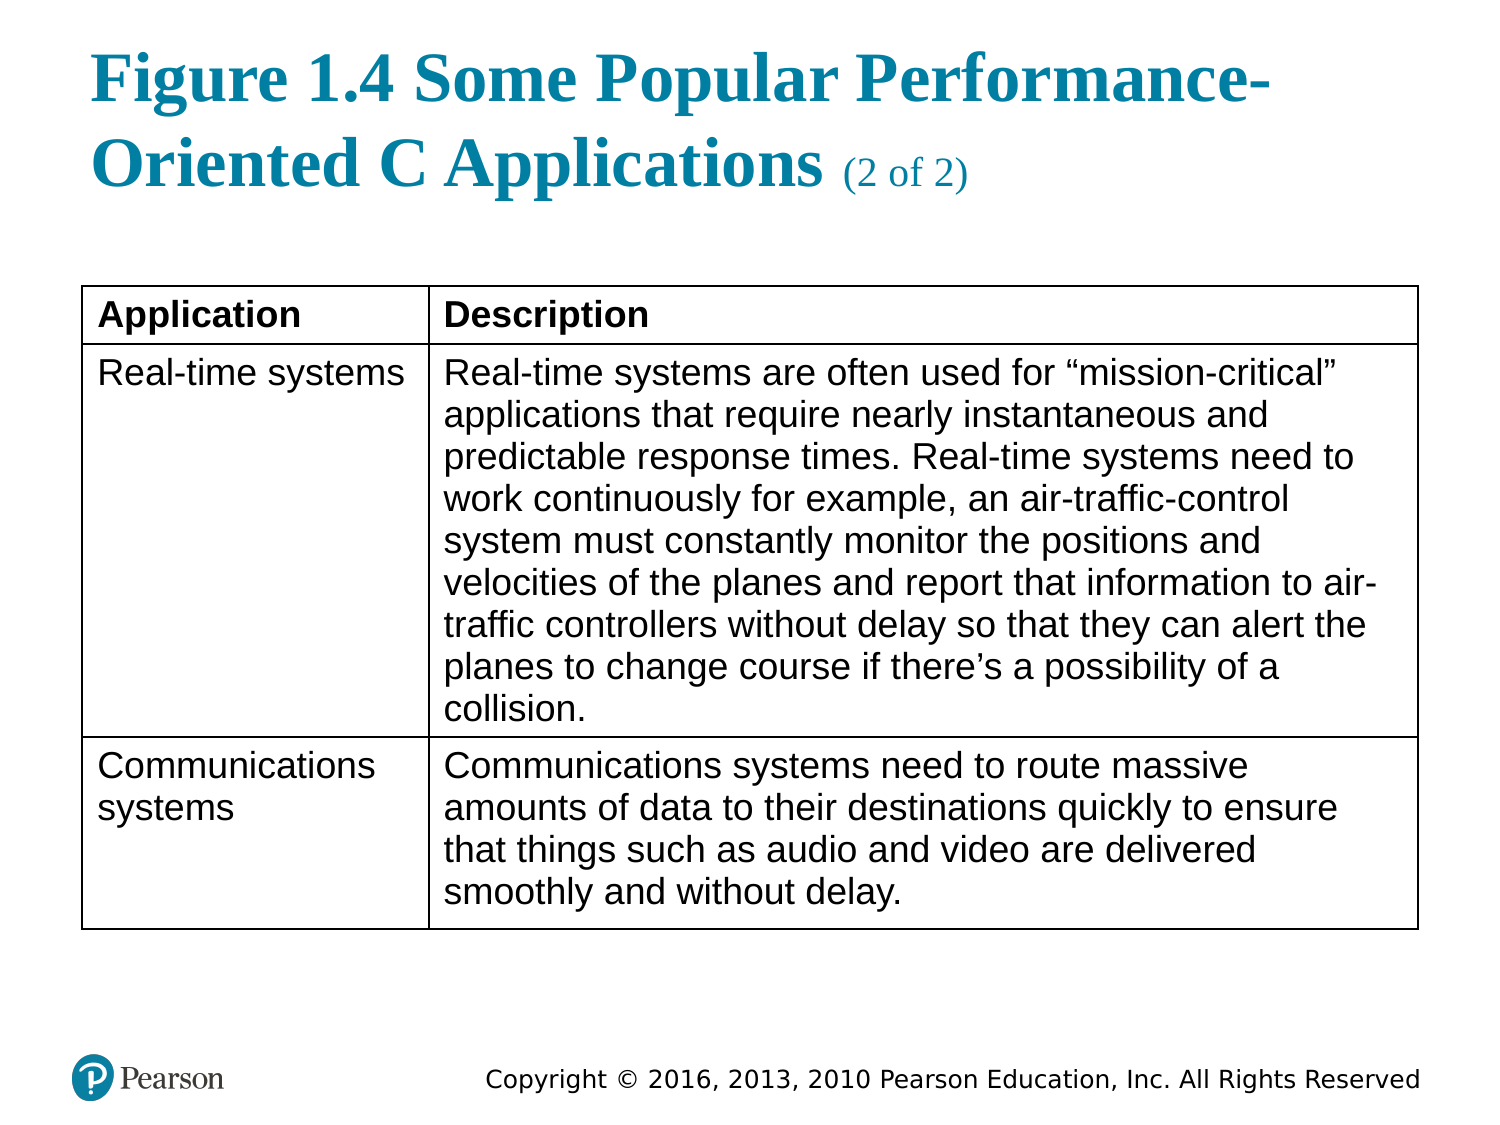

# Figure 1.4 Some Popular Performance-Oriented C Applications (2 of 2)
| Application | Description |
| --- | --- |
| Real-time systems | Real-time systems are often used for “mission-critical” applications that require nearly instantaneous and predictable response times. Real-time systems need to work continuously for example, an air-traffic-control system must constantly monitor the positions and velocities of the planes and report that information to air-traffic controllers without delay so that they can alert the planes to change course if there’s a possibility of a collision. |
| Communications systems | Communications systems need to route massive amounts of data to their destinations quickly to ensure that things such as audio and video are delivered smoothly and without delay. |